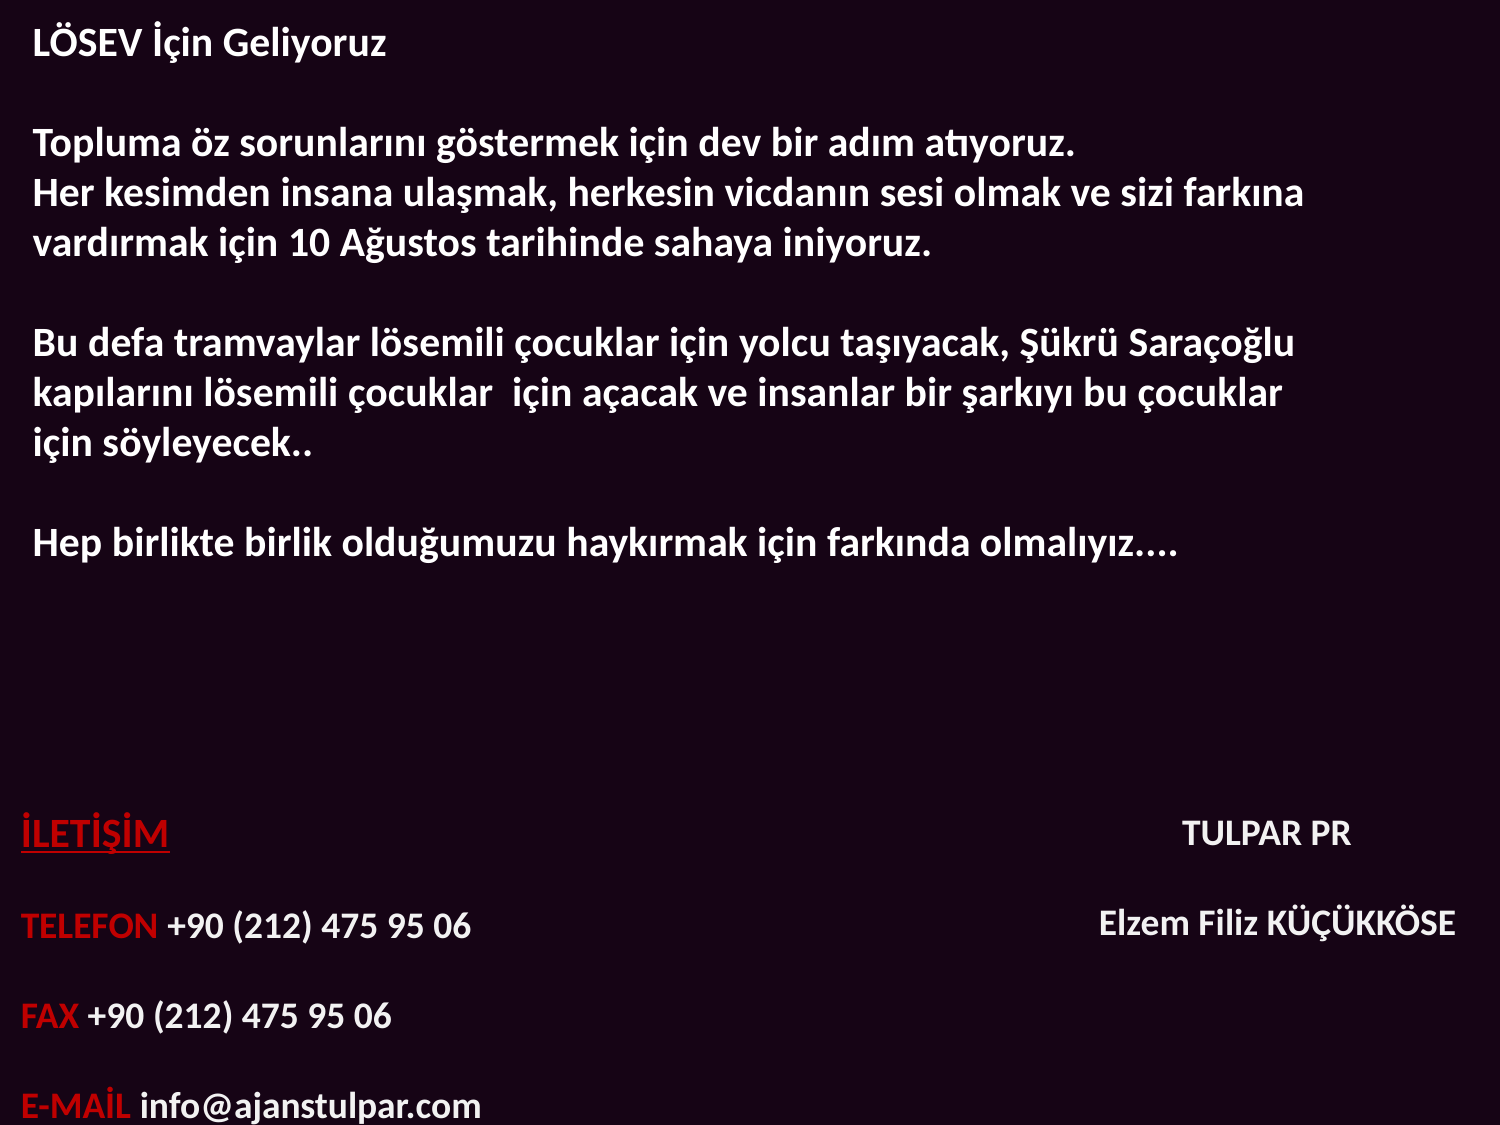

LÖSEV İçin Geliyoruz

Topluma öz sorunlarını göstermek için dev bir adım atıyoruz.
Her kesimden insana ulaşmak, herkesin vicdanın sesi olmak ve sizi farkına vardırmak için 10 Ağustos tarihinde sahaya iniyoruz.

Bu defa tramvaylar lösemili çocuklar için yolcu taşıyacak, Şükrü Saraçoğlu kapılarını lösemili çocuklar  için açacak ve insanlar bir şarkıyı bu çocuklar için söyleyecek..

Hep birlikte birlik olduğumuzu haykırmak için farkında olmalıyız....

İLETİŞİM

TELEFON +90 (212) 475 95 06

FAX +90 (212) 475 95 06

E-MAİL info@ajanstulpar.com

TULPAR PR

  Elzem Filiz KÜÇÜKKÖSE